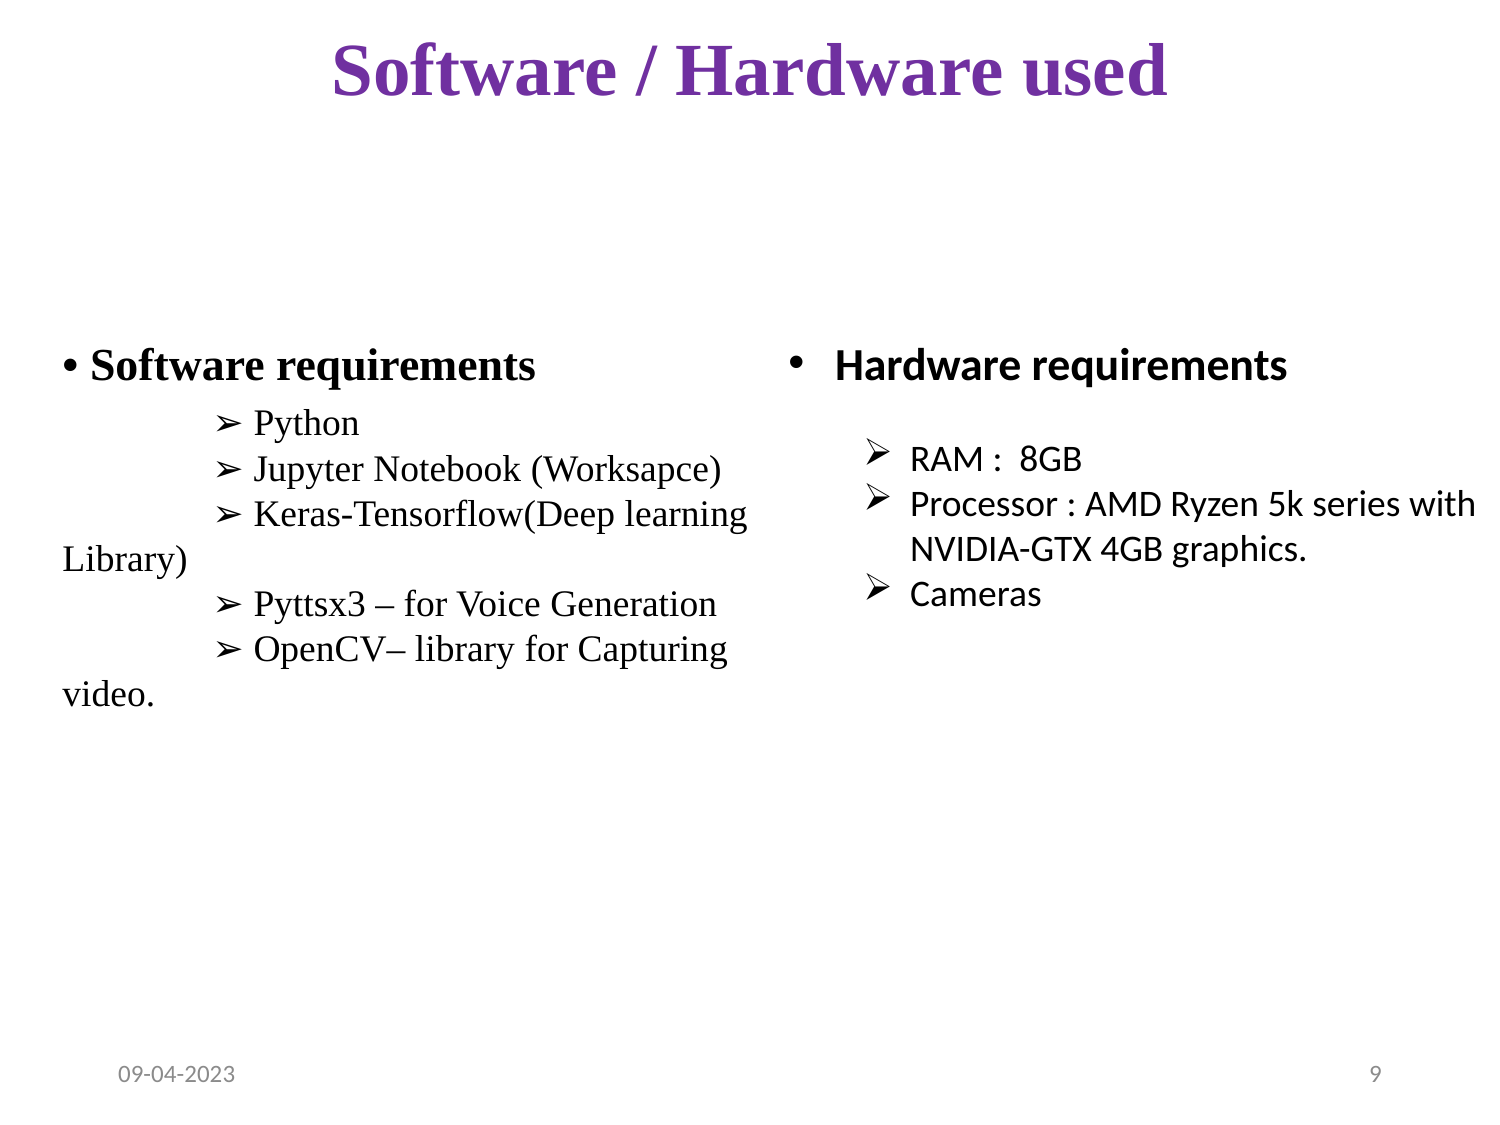

# Software / Hardware used
• Software requirements
	➢ Python
	➢ Jupyter Notebook (Worksapce)
	➢ Keras-Tensorflow(Deep learning Library)
	➢ Pyttsx3 – for Voice Generation
	➢ OpenCV– library for Capturing video.
Hardware requirements

RAM :  8GB
Processor : AMD Ryzen 5k series with NVIDIA-GTX 4GB graphics.
Cameras
09-04-2023
9